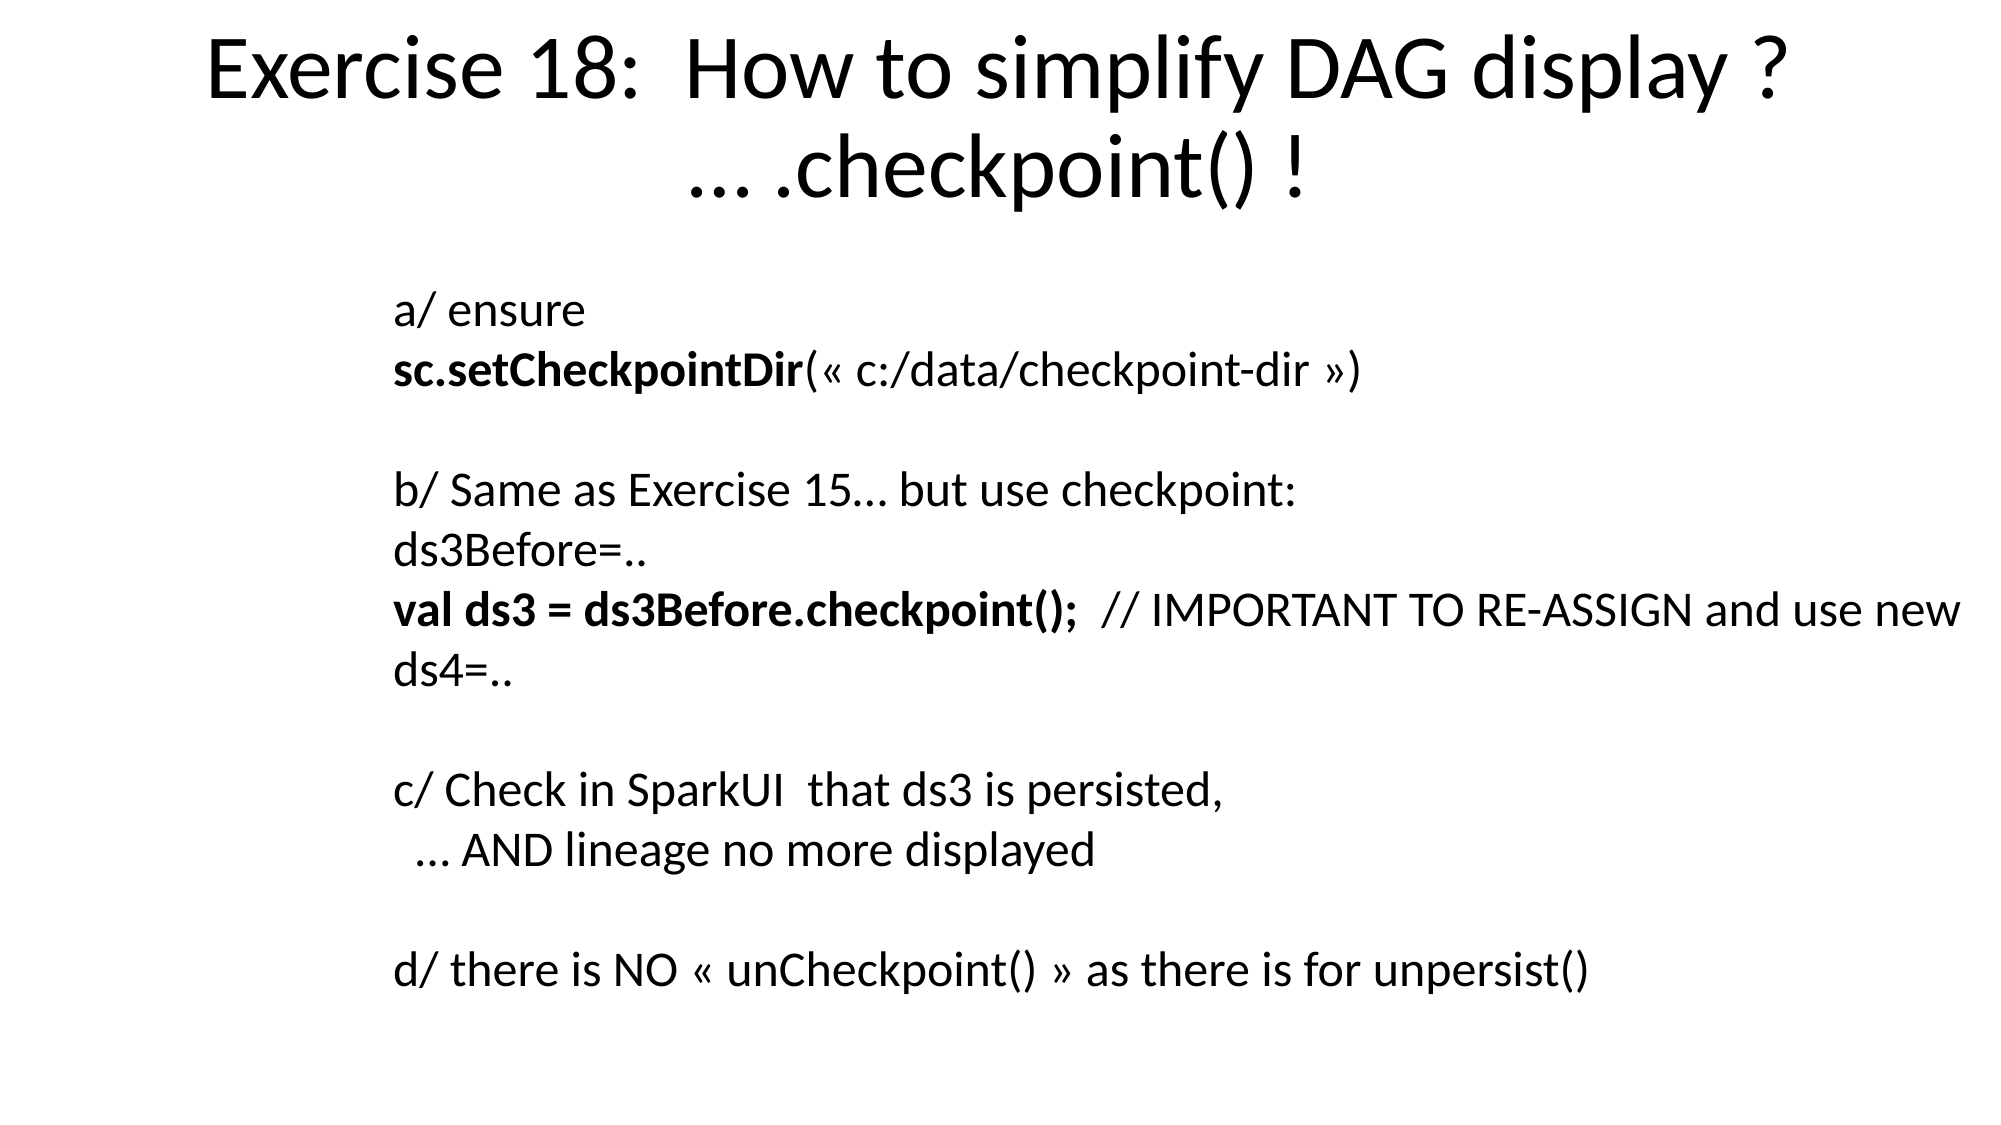

# Exercise 18:  How to simplify DAG display ? … .checkpoint() !
a/ ensure
sc.setCheckpointDir(« c:/data/checkpoint-dir »)

b/ Same as Exercise 15… but use checkpoint:
ds3Before=..
val ds3 = ds3Before.checkpoint();  // IMPORTANT TO RE-ASSIGN and use new
ds4=..

c/ Check in SparkUI  that ds3 is persisted,
  … AND lineage no more displayed

d/ there is NO « unCheckpoint() » as there is for unpersist()